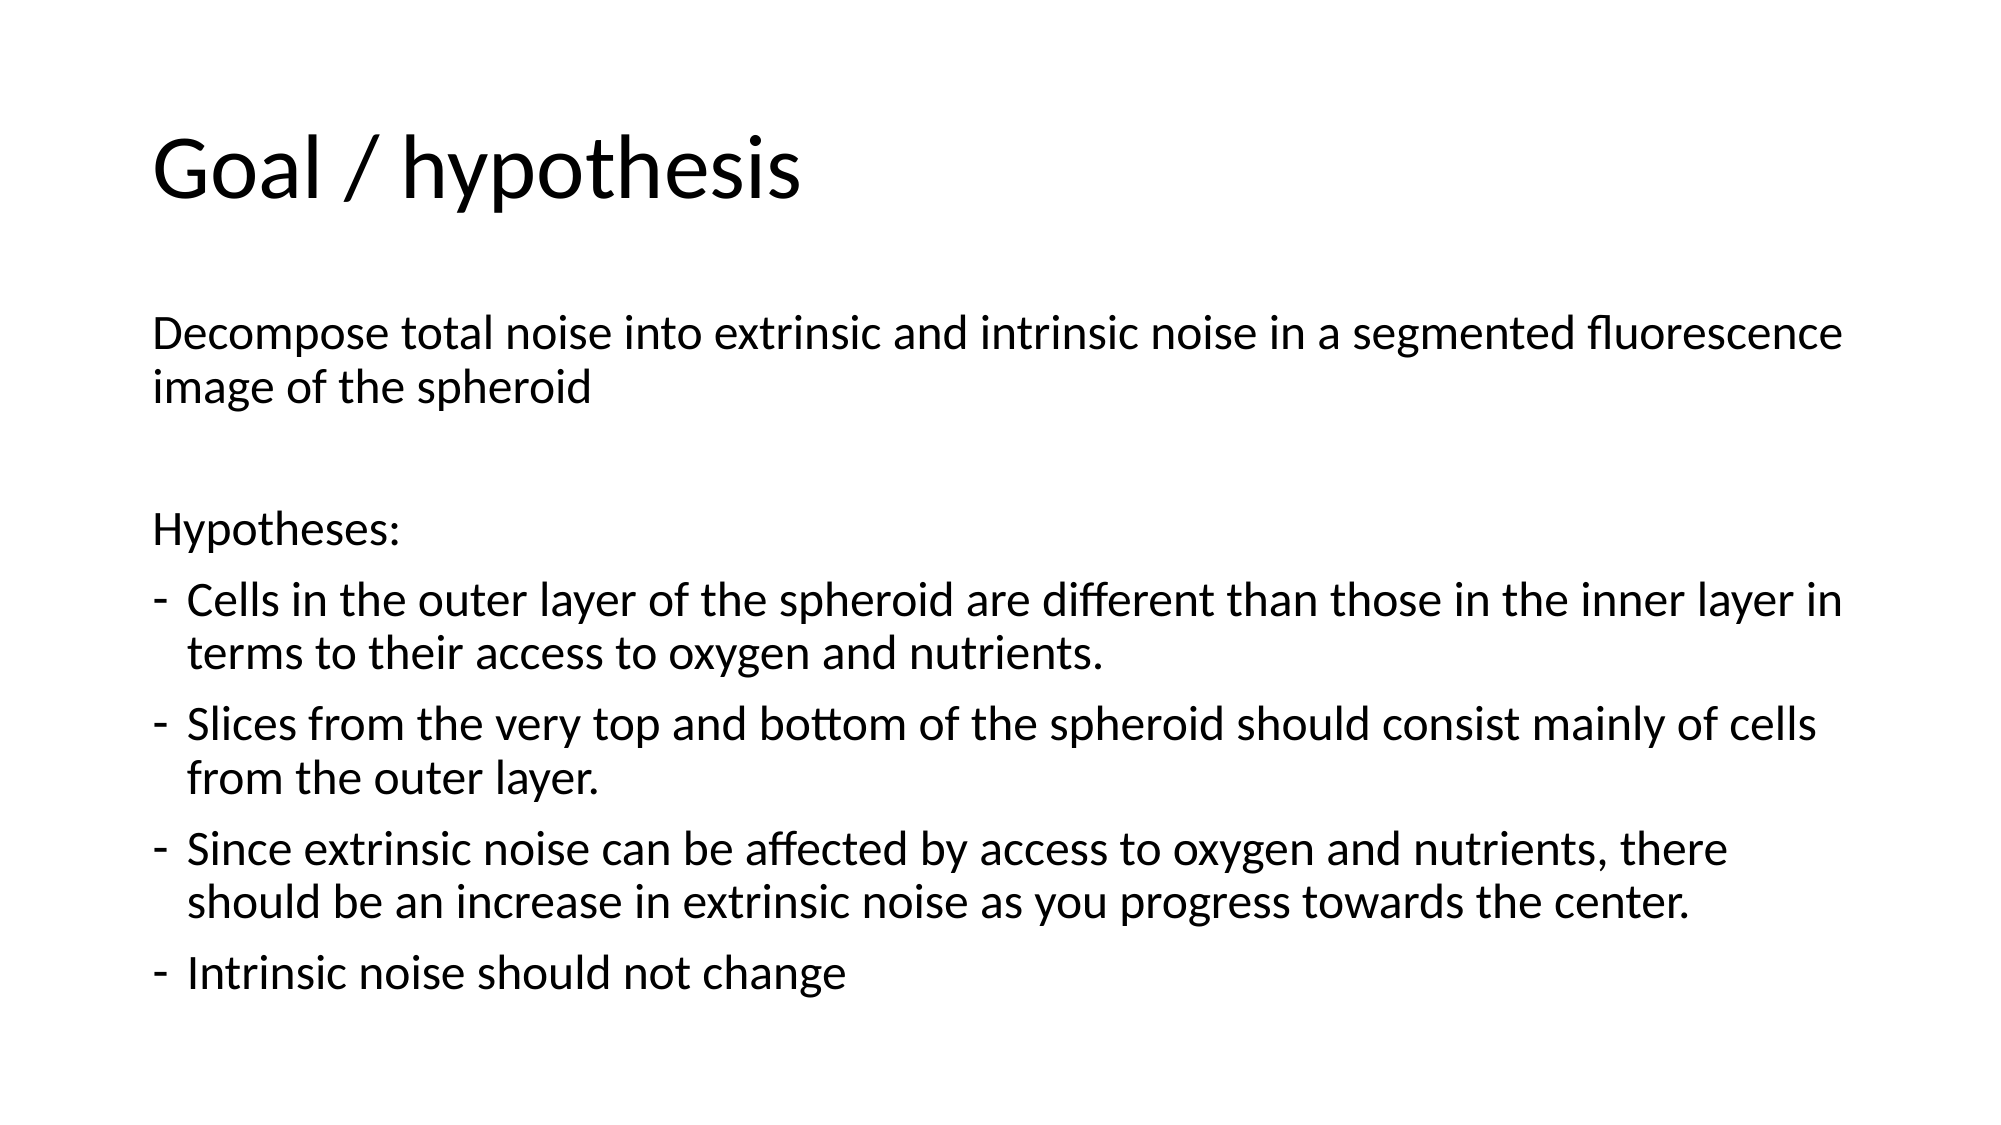

# Goal / hypothesis
Decompose total noise into extrinsic and intrinsic noise in a segmented fluorescence image of the spheroid

Hypotheses:
Cells in the outer layer of the spheroid are different than those in the inner layer in terms to their access to oxygen and nutrients.
Slices from the very top and bottom of the spheroid should consist mainly of cells from the outer layer.
Since extrinsic noise can be affected by access to oxygen and nutrients, there should be an increase in extrinsic noise as you progress towards the center.
Intrinsic noise should not change